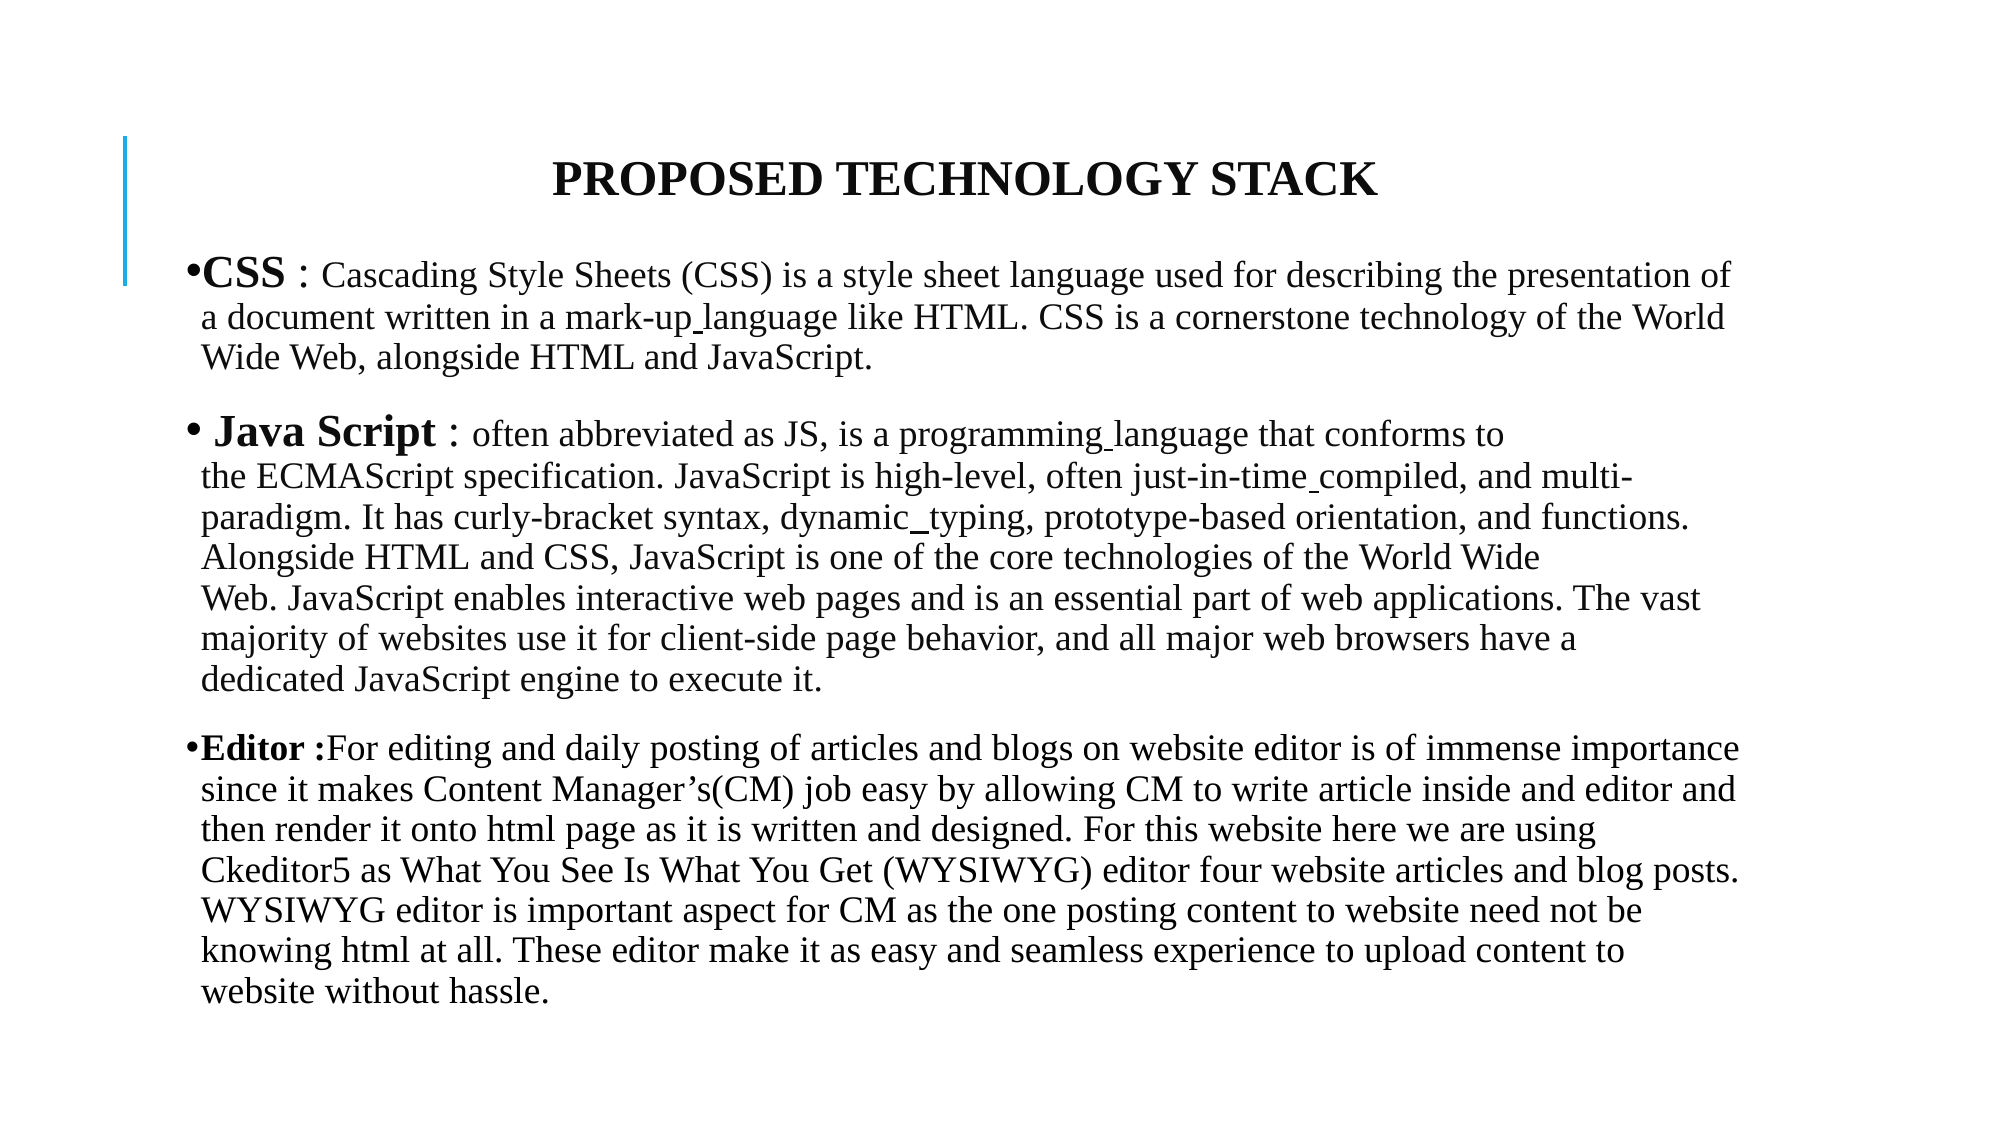

# PROPOSED TECHNOLOGY STACK
CSS : Cascading Style Sheets (CSS) is a style sheet language used for describing the presentation of a document written in a mark-up language like HTML. CSS is a cornerstone technology of the World Wide Web, alongside HTML and JavaScript.
 Java Script : often abbreviated as JS, is a programming language that conforms to the ECMAScript specification. JavaScript is high-level, often just-in-time compiled, and multi-paradigm. It has curly-bracket syntax, dynamic  typing, prototype-based orientation, and functions. Alongside HTML and CSS, JavaScript is one of the core technologies of the World Wide Web. JavaScript enables interactive web pages and is an essential part of web applications. The vast majority of websites use it for client-side page behavior, and all major web browsers have a dedicated JavaScript engine to execute it.
Editor :For editing and daily posting of articles and blogs on website editor is of immense importance since it makes Content Manager’s(CM) job easy by allowing CM to write article inside and editor and then render it onto html page as it is written and designed. For this website here we are using Ckeditor5 as What You See Is What You Get (WYSIWYG) editor four website articles and blog posts. WYSIWYG editor is important aspect for CM as the one posting content to website need not be knowing html at all. These editor make it as easy and seamless experience to upload content to website without hassle.